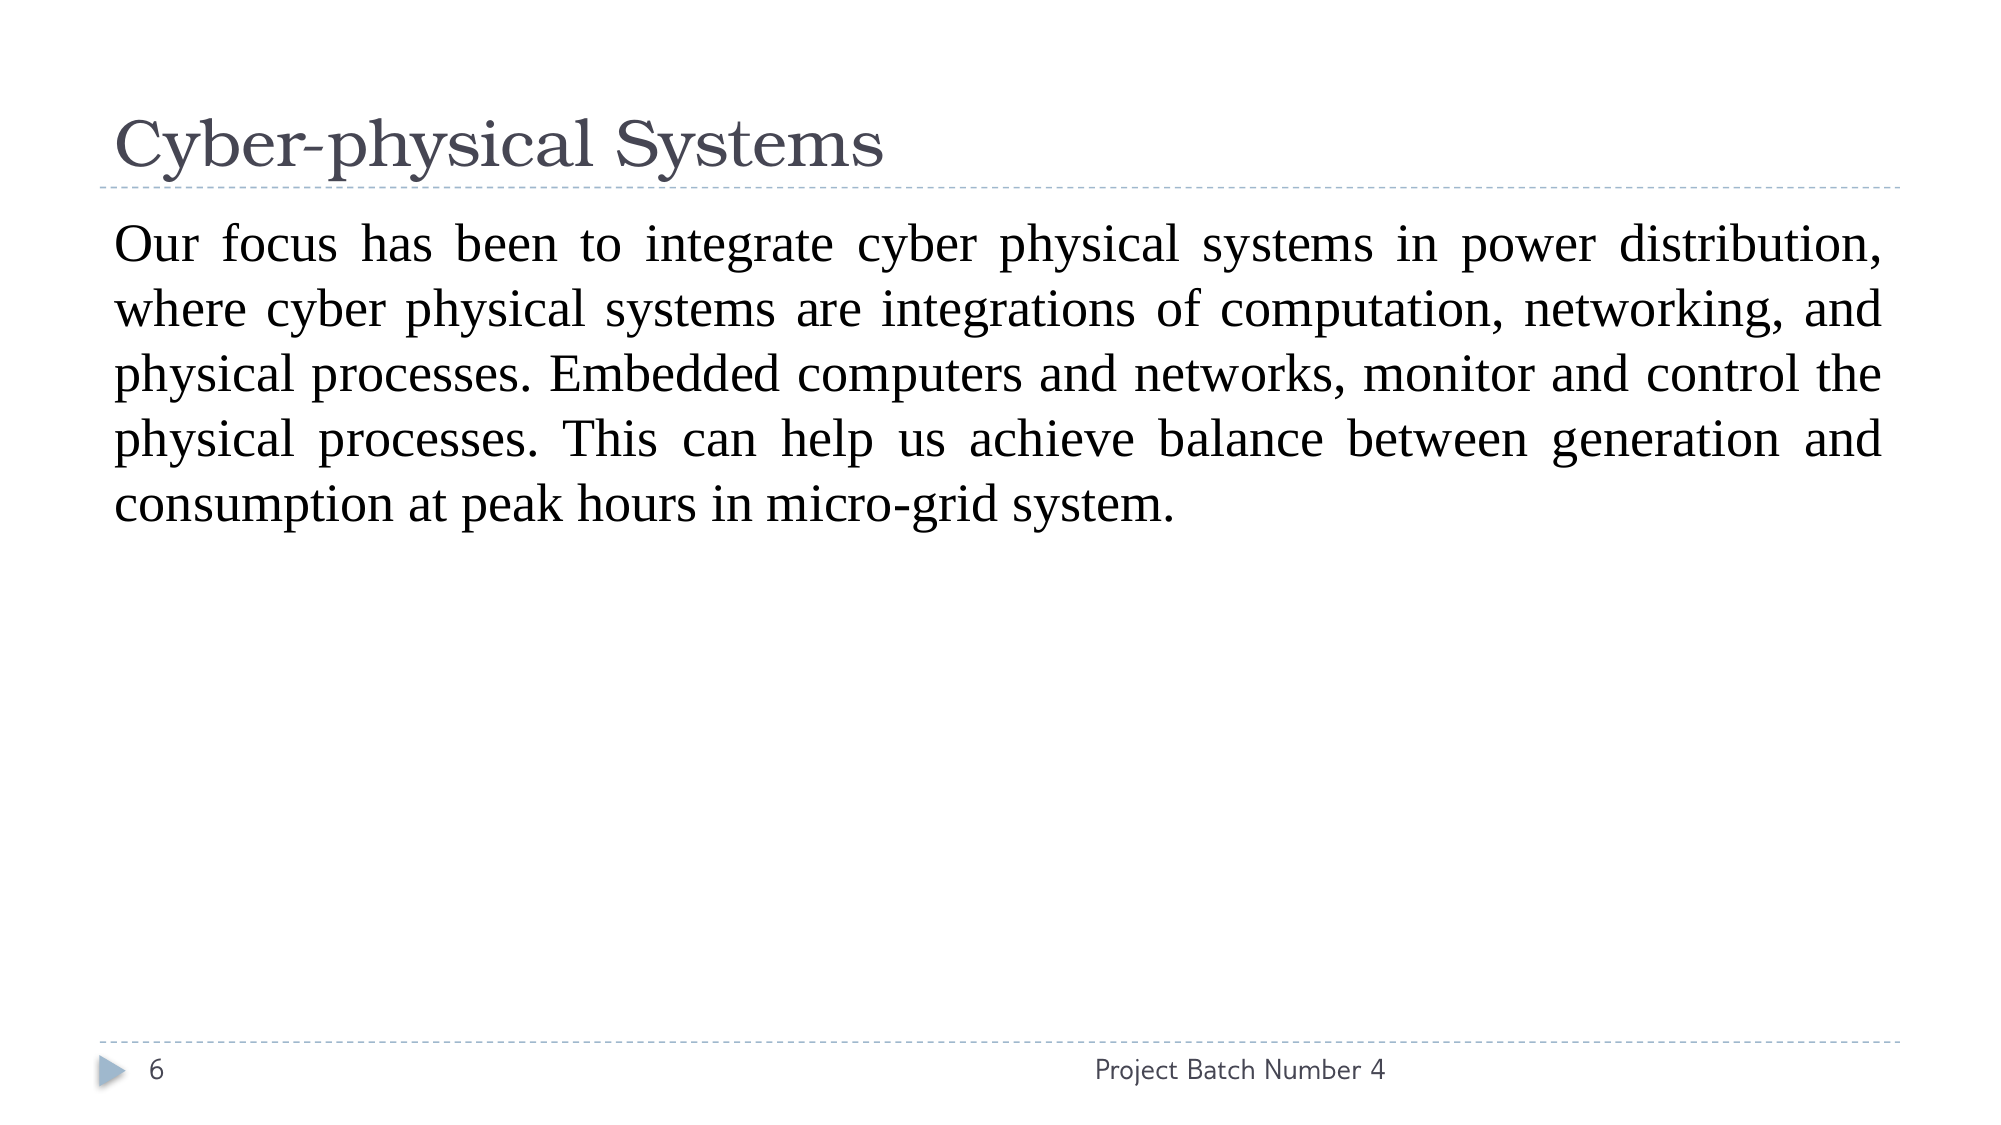

# Cyber-physical Systems
Our focus has been to integrate cyber physical systems in power distribution, where cyber physical systems are integrations of computation, networking, and physical processes. Embedded computers and networks, monitor and control the physical processes. This can help us achieve balance between generation and consumption at peak hours in micro-grid system.

6
Project Batch Number 4